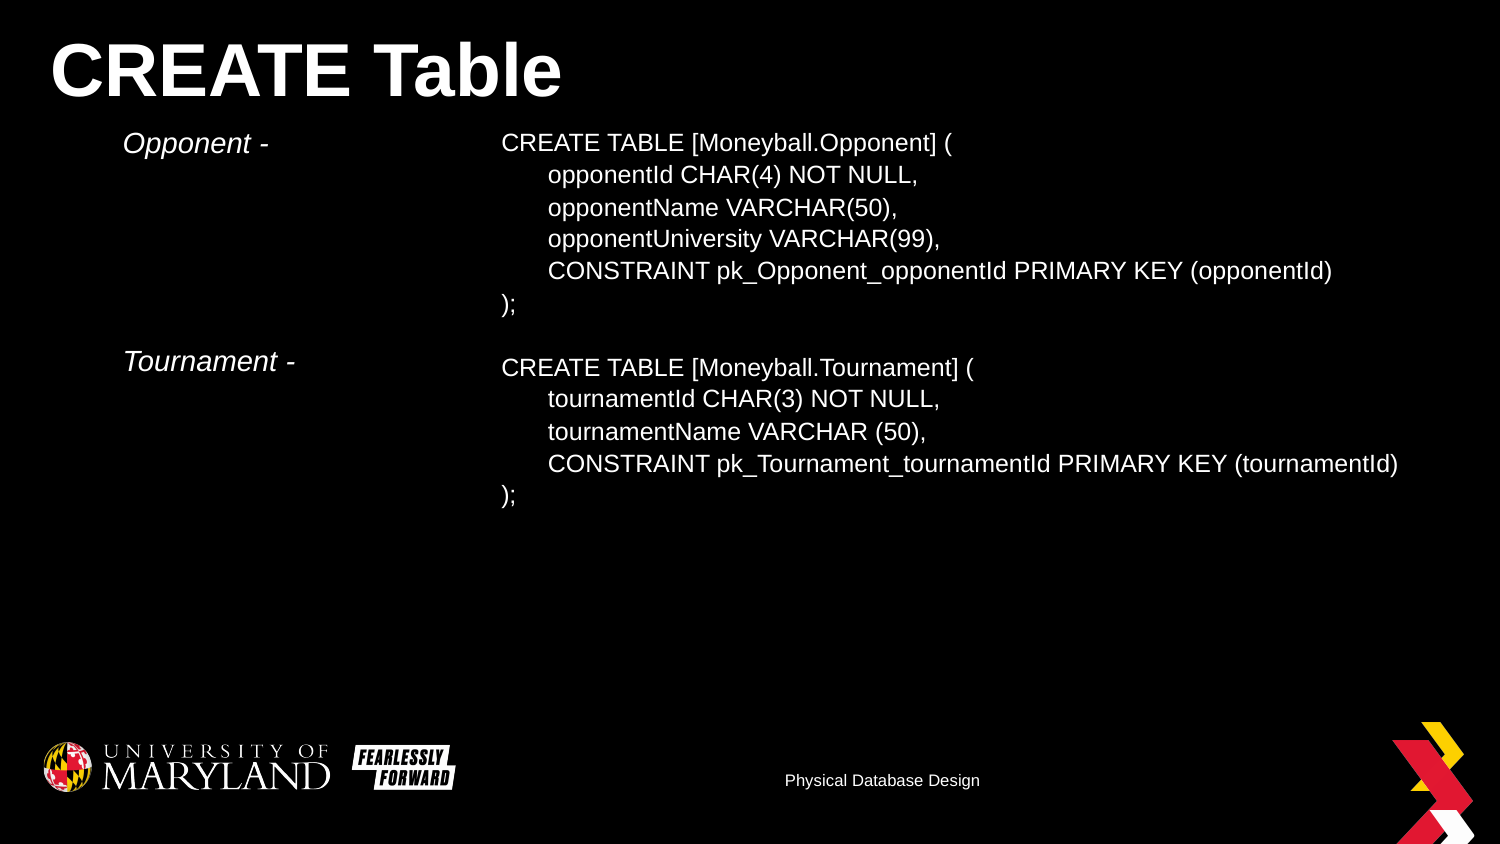

# CREATE Table
Opponent -
CREATE TABLE [Moneyball.Opponent] (
	opponentId CHAR(4) NOT NULL,
	opponentName VARCHAR(50),
	opponentUniversity VARCHAR(99),
	CONSTRAINT pk_Opponent_opponentId PRIMARY KEY (opponentId)
);

CREATE TABLE [Moneyball.Tournament] (
	tournamentId CHAR(3) NOT NULL,
	tournamentName VARCHAR (50),
	CONSTRAINT pk_Tournament_tournamentId PRIMARY KEY (tournamentId)
);

Tournament -
6
Physical Database Design